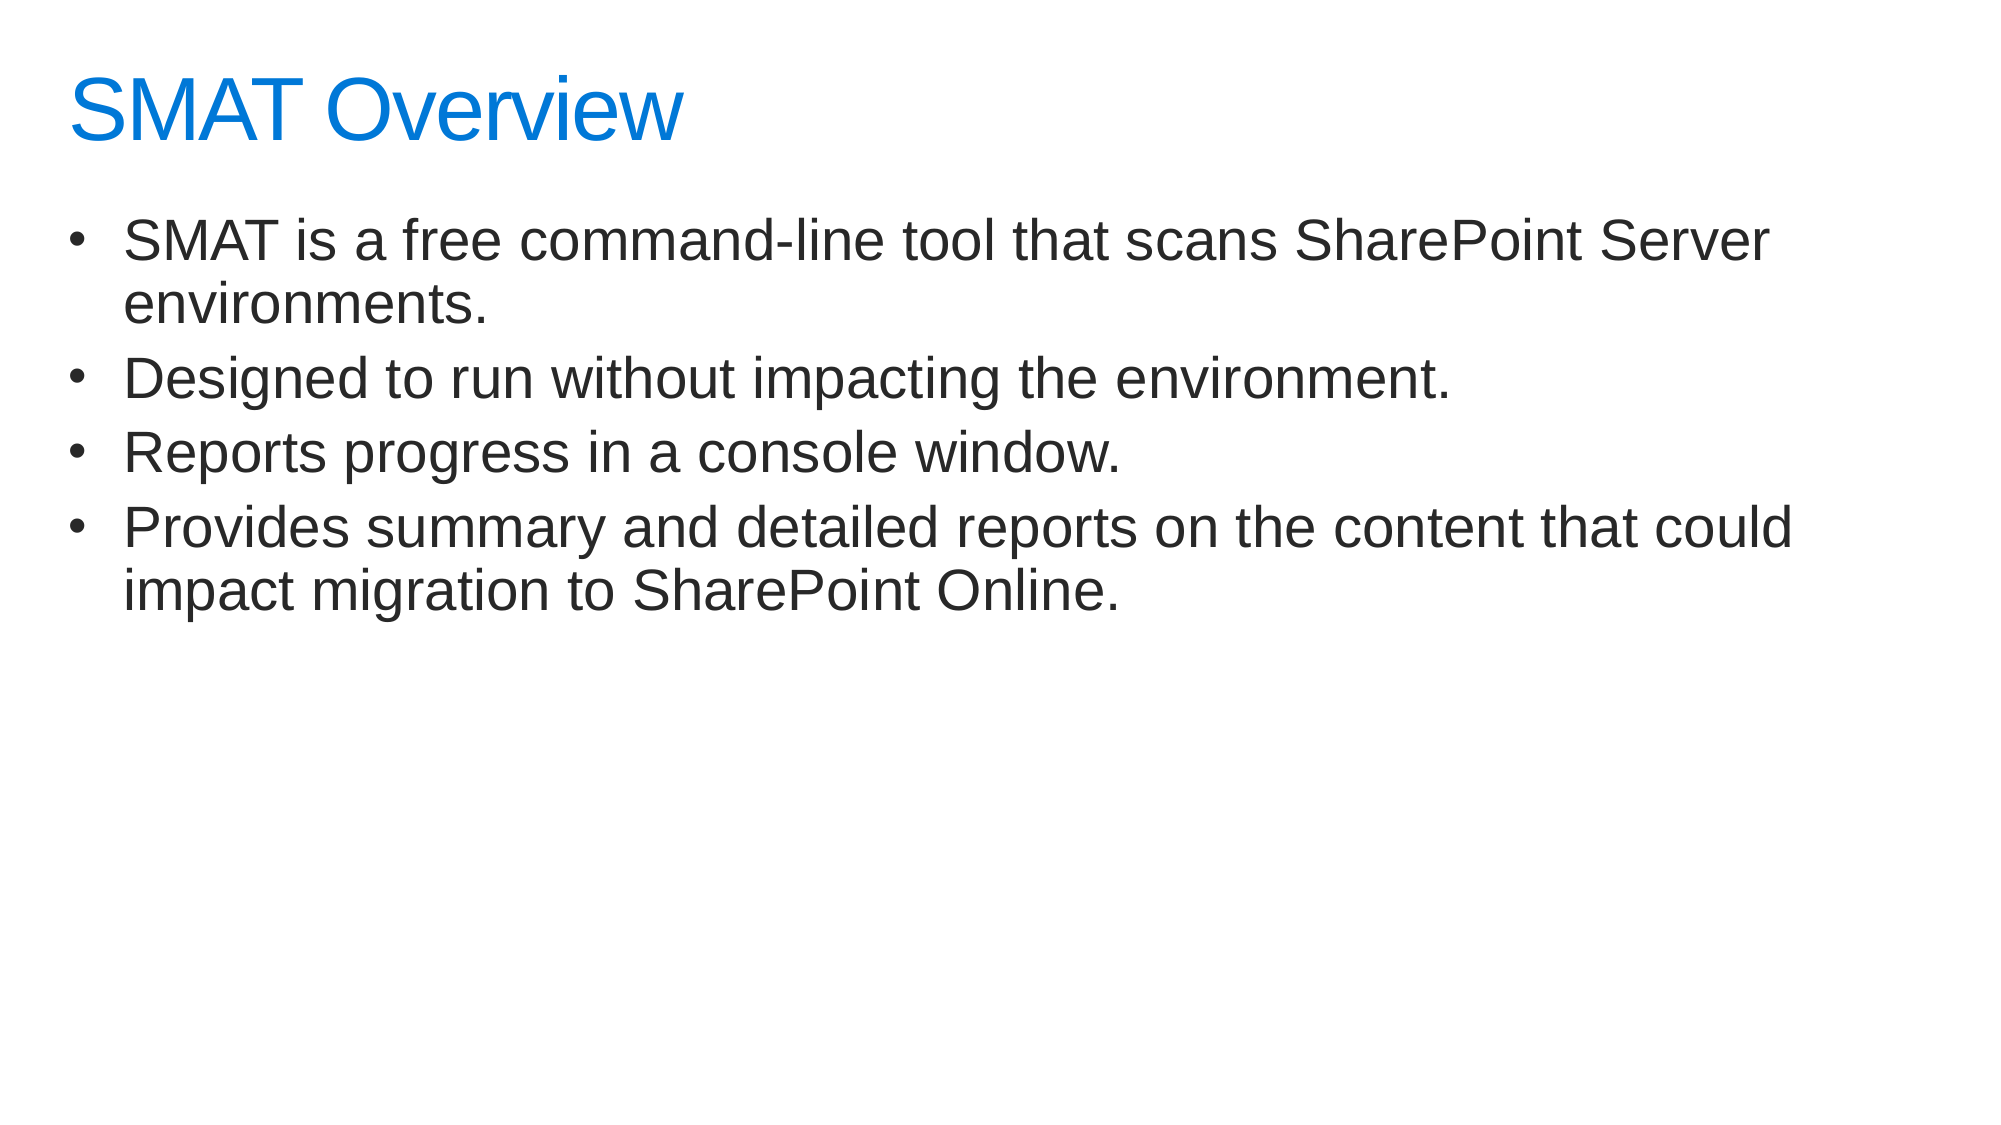

# SMAT Overview
SMAT is a free command-line tool that scans SharePoint Server environments.
Designed to run without impacting the environment.
Reports progress in a console window.
Provides summary and detailed reports on the content that could impact migration to SharePoint Online.